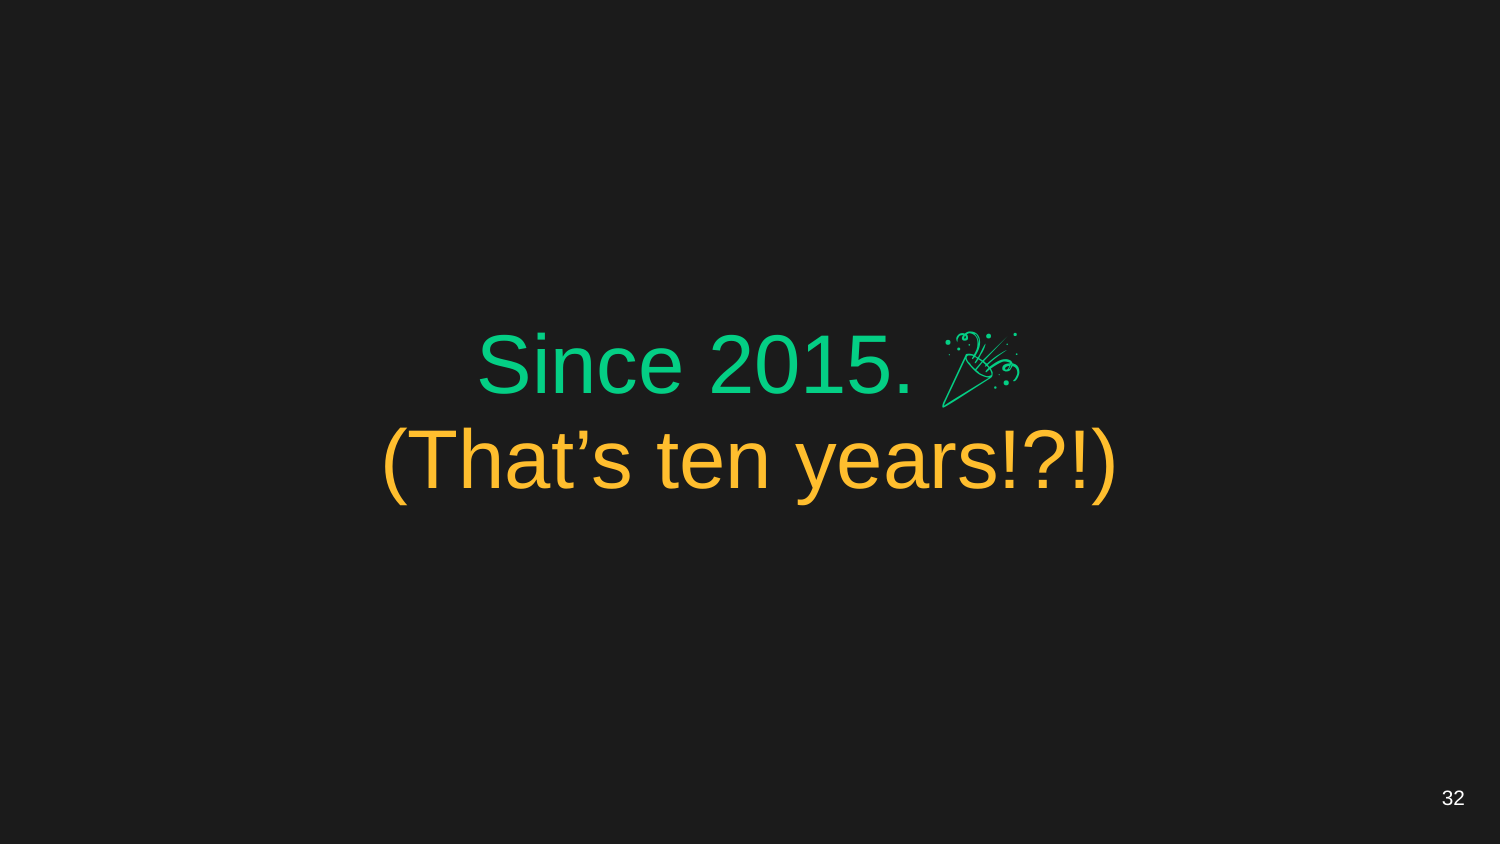

# Since 2015. 🎉 (That’s ten years!?!)
32